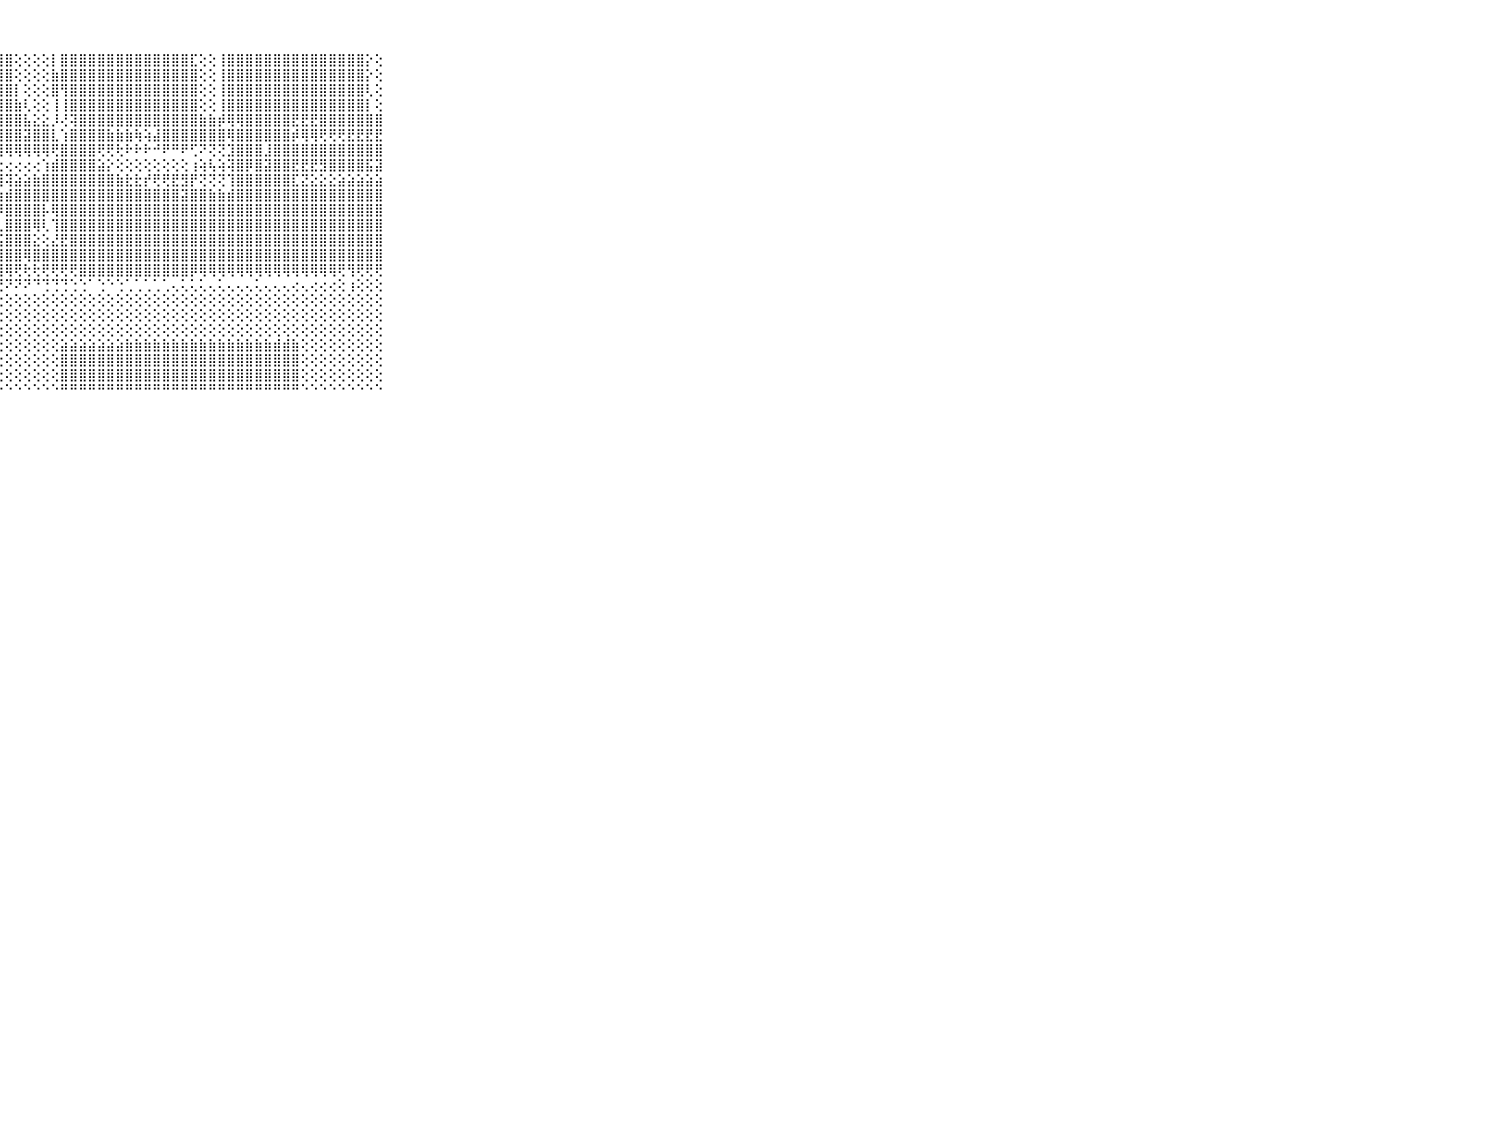

⠀⠀⠀⠀⠀⠀⠀⠀⠀⠀⠀⢕⢕⢕⢕⢸⣿⣿⣿⣿⣿⣿⣿⣿⣿⣿⣿⣿⣿⢕⢕⢕⢕⡇⣿⣿⣿⣿⣿⣿⣿⣿⣿⣿⣿⣿⣿⣿⣏⢕⢕⢸⣿⣿⣿⣿⣿⣿⣿⣿⣿⣿⣿⣿⣿⣿⣿⡕⢕⠀⠀⠀⠀⠀⠀⠀⠀⠀⠀⠀⠀
⠀⠀⠀⠀⠀⠀⠀⠀⠀⠀⠀⢱⢕⢕⢕⢜⣿⣿⣿⣿⣿⣿⣿⣿⣿⣿⣿⣿⣿⢕⢕⢕⢕⣷⣿⣿⣿⣿⣿⣿⣿⣿⣿⣿⣿⣿⣿⣿⣿⢕⢕⢸⣿⣿⣿⣿⣿⣿⣿⣿⣿⣿⣿⣿⣿⣿⣿⡕⢕⠀⠀⠀⠀⠀⠀⠀⠀⠀⠀⠀⠀
⠀⠀⠀⠀⠀⠀⠀⠀⠀⠀⠀⢹⡕⢕⢕⢕⣿⣿⣿⣿⣿⣿⣿⣿⣿⣿⣿⣿⣿⡇⢕⢕⢕⣿⢻⣿⣿⣿⣿⣿⣿⣿⣿⣿⣿⣿⣿⣿⣿⢕⢕⢸⣿⣿⣿⣿⣿⣿⣿⣿⣿⣿⣿⣿⣿⣿⣿⢇⢕⠀⠀⠀⠀⠀⠀⠀⠀⠀⠀⠀⠀
⠀⠀⠀⠀⠀⠀⠀⠀⠀⠀⠀⡾⡧⢕⢵⢕⣿⣿⣿⣿⣿⣿⣿⣿⣿⣿⣿⣿⣿⣷⢇⢕⢕⢸⢸⣿⣿⣿⣿⣿⣿⣿⣿⣿⣿⣿⣿⣿⣿⢕⢕⢸⣿⣿⣿⣿⣿⣿⣿⣿⣿⣿⣿⣿⣿⣿⣿⡇⢕⠀⠀⠀⠀⠀⠀⠀⠀⠀⠀⠀⠀
⠀⠀⠀⠀⠀⠀⠀⠀⠀⠀⠀⣿⣿⢕⣼⡕⢻⣿⣿⣿⣿⣿⣿⣿⣿⣿⣿⣿⣿⣿⣧⣕⣕⡸⢜⢽⣿⣿⣿⣿⣿⣿⣿⣿⣿⣿⣿⣿⣿⣷⣷⡾⢿⢿⣿⣿⣿⣿⣿⣟⣟⣟⣿⣿⣿⣿⣿⣿⣿⠀⠀⠀⠀⠀⠀⠀⠀⠀⠀⠀⠀
⠀⠀⠀⠀⠀⠀⠀⠀⠀⠀⠀⣟⣟⣟⣻⣻⣿⣿⣿⣯⣿⣿⣽⣽⣿⣯⣽⣿⣿⣿⣽⣿⣿⣇⢱⣿⣿⣿⣿⣷⣷⣷⢷⢵⣼⣿⣿⣿⣿⣿⣿⣿⢿⣿⣿⣿⣿⣿⣿⡾⢿⢿⢟⢟⢟⣟⣟⣟⣟⠀⠀⠀⠀⠀⠀⠀⠀⠀⠀⠀⠀
⠀⠀⠀⠀⠀⠀⠀⠀⠀⠀⠀⣿⣿⣿⣿⣿⣿⣿⣿⣿⣿⡿⢿⢿⢿⢿⢿⢿⢿⢿⢿⢿⢿⢟⣿⣿⣿⣿⢟⢟⢗⠗⠗⠗⠚⠟⠛⠟⢋⠝⢝⢝⣹⣿⣿⣿⣸⣿⣿⣿⣿⣿⣿⣿⣿⣿⣿⣿⣿⠀⠀⠀⠀⠀⠀⠀⠀⠀⠀⠀⠀
⠀⠀⠀⠀⠀⠀⠀⠀⠀⠀⠀⠀⢄⣠⣅⣴⣔⣵⣔⡕⢔⣕⣔⣕⣕⣕⢔⢔⢔⢔⢔⢔⢱⣾⣿⣿⣿⣿⣵⡕⢕⢕⢕⢕⢕⢕⢕⢕⢰⢵⢧⢵⢽⣿⡿⣿⣽⣿⣿⣟⣟⣟⣻⣿⣿⣿⣿⣯⣽⠀⠀⠀⠀⠀⠀⠀⠀⠀⠀⠀⠀
⠀⠀⠀⠀⠀⠀⠀⠀⠀⠀⠀⢕⢼⣿⣿⣿⣿⣿⣿⣿⣯⣽⣽⣽⣽⣽⡽⢽⢽⣵⣵⣷⣿⣿⣿⣿⣿⣿⣿⣿⣷⣗⣗⡞⢟⢟⣟⣻⡟⢝⢝⢝⢹⣿⣿⣿⣿⣿⣿⣏⣝⣕⣕⣕⣵⣵⣵⣵⣵⠀⠀⠀⠀⠀⠀⠀⠀⠀⠀⠀⠀
⠀⠀⠀⠀⠀⠀⠀⠀⠀⠀⠀⢱⣿⣿⣿⣿⣿⣿⣿⣿⣿⣷⣵⣵⣵⣵⣗⢷⣾⣿⣿⣿⣿⣿⣿⣿⣿⣿⣿⣿⣿⣿⣿⣿⣿⣿⣿⣽⣿⣿⣷⣷⣾⣿⣿⣿⣿⣿⣿⣿⣿⣿⣿⣿⣿⣿⣿⣿⣿⠀⠀⠀⠀⠀⠀⠀⠀⠀⠀⠀⠀
⠀⠀⠀⠀⠀⠀⠀⠀⠀⠀⠀⣿⣿⣿⣿⣿⣿⣿⣿⣿⣿⣿⣿⣿⣿⣿⣿⡿⣿⣿⣿⣿⡧⢿⣿⣿⣿⣿⣿⣿⣿⣿⣿⣿⣿⣿⣿⣿⣿⣿⣿⣿⣿⣿⣿⣿⣿⣿⣿⣿⣿⣿⣿⣿⣿⣿⣿⣿⣿⠀⠀⠀⠀⠀⠀⠀⠀⠀⠀⠀⠀
⠀⠀⠀⠀⠀⠀⠀⠀⠀⠀⠀⣿⣿⣿⣿⣿⣿⣿⣿⣿⣿⣿⣿⣿⣿⣿⣿⣇⣿⣿⣿⢿⢇⢹⣿⣿⣿⣿⣿⣿⣿⣿⣿⣿⣿⣿⣿⣿⣿⣿⣿⣿⣿⣿⣿⣿⣿⣿⣿⣿⣿⣿⣿⣿⣿⣿⣿⣿⣿⠀⠀⠀⠀⠀⠀⠀⠀⠀⠀⠀⠀
⠀⠀⠀⠀⠀⠀⠀⠀⠀⠀⠀⣿⣿⣿⣿⣿⣿⣿⣿⣿⣿⣿⣿⣿⣿⣿⣿⣯⣿⣿⣿⣕⢕⣜⣟⣿⣿⣿⣿⣿⣿⣿⣿⣿⣿⣿⣿⣿⣿⣿⣿⣿⣿⣿⣿⣿⣿⣿⣿⣿⣿⣿⣿⣿⣿⣿⣿⣿⣿⠀⠀⠀⠀⠀⠀⠀⠀⠀⠀⠀⠀
⠀⠀⠀⠀⠀⠀⠀⠀⠀⠀⠀⣿⣿⣿⣿⣿⣿⣿⣿⣿⣿⣿⣿⣿⣿⣿⣿⣿⣿⣿⢿⣿⣿⣿⣿⣿⣿⣿⣿⣿⣿⣿⣿⣿⣿⣿⣿⣿⣿⣿⣿⣿⣿⣿⣿⣿⣿⣿⣿⣿⣿⣿⣿⣿⣿⣿⣿⣿⣿⠀⠀⠀⠀⠀⠀⠀⠀⠀⠀⠀⠀
⠀⠀⠀⠀⠀⠀⠀⠀⠀⠀⠀⣿⣿⣿⣿⣿⣿⣿⣿⣿⣿⣿⣿⣿⣿⢿⢿⢿⢿⢟⢗⢗⢟⢟⢟⢟⣿⣿⣿⣿⣿⣿⣿⣿⣿⣿⣿⣿⡿⢿⢿⢿⢿⢿⢿⢿⢿⢿⢿⢿⢿⢿⢿⢿⢟⢻⢟⢟⢟⠀⠀⠀⠀⠀⠀⠀⠀⠀⠀⠀⠀
⠀⠀⠀⠀⠀⠀⠀⠀⠀⠀⠀⠿⠟⠟⠟⢟⢟⣟⣟⣟⣟⣟⢟⢙⢝⠕⠝⢝⠝⠝⠝⠙⢙⢙⢙⢑⢑⠁⢑⠑⢑⢁⢁⢁⢁⢁⢄⢅⢅⢅⢄⢅⢄⢄⢄⢅⢄⢄⢄⢔⢄⢔⢔⢔⢕⢰⢕⢕⢕⠀⠀⠀⠀⠀⠀⠀⠀⠀⠀⠀⠀
⠀⠀⠀⠀⠀⠀⠀⠀⠀⠀⠀⠀⢄⢔⢔⢔⢔⢔⢔⢕⢕⢕⢝⢕⢕⢕⢕⢕⢕⢕⢕⢕⢕⢕⢕⢕⢕⢕⢕⢕⢕⢕⢕⢕⢕⢕⢕⢕⢕⢕⢕⢕⢕⢕⢕⢕⢕⢕⢕⢕⢕⢕⢕⢕⢕⢕⢕⢕⢕⠀⠀⠀⠀⠀⠀⠀⠀⠀⠀⠀⠀
⠀⠀⠀⠀⠀⠀⠀⠀⠀⠀⠀⢀⢕⢕⢕⢕⢕⢕⢕⢕⢕⢕⢕⢕⢕⢕⢕⢕⢕⢕⢕⢕⢕⢕⢕⢕⢕⢕⢕⢕⢕⢕⢕⢕⢕⢕⢕⢕⢕⢕⢕⢕⢕⢕⢕⢕⢕⢕⢕⢕⢕⢕⢕⢕⢕⢕⢕⢕⢕⠀⠀⠀⠀⠀⠀⠀⠀⠀⠀⠀⠀
⠀⠀⠀⠀⠀⠀⠀⠀⠀⠀⠀⢕⢕⢕⢕⢕⢕⢕⢕⢕⢕⢕⢕⢕⢕⢕⢕⢕⢕⢕⢕⢕⢕⢕⢕⢕⢕⢕⢕⢕⢕⢕⢕⢕⢕⢕⢕⢕⢕⢕⢕⢕⢕⢕⢕⢕⢕⢕⢕⢕⢕⢕⢕⢕⢕⢕⢕⢕⢕⠀⠀⠀⠀⠀⠀⠀⠀⠀⠀⠀⠀
⠀⠀⠀⠀⠀⠀⠀⠀⠀⠀⠀⢕⢕⢕⢕⣕⣕⣕⣕⣜⣝⡕⢕⢕⢕⢕⢕⢕⢕⢕⢕⢕⢕⢕⣵⣵⣵⣵⣵⣵⣵⣷⣷⣷⣷⣷⣷⣷⣷⣷⣷⣷⣷⣷⣷⣷⣷⣾⣾⣷⢕⢕⢕⢕⢕⢕⢕⢕⢕⠀⠀⠀⠀⠀⠀⠀⠀⠀⠀⠀⠀
⠀⠀⠀⠀⠀⠀⠀⠀⠀⠀⠀⣿⣿⣿⣿⣿⣿⣿⣿⣿⣿⣿⢕⢕⢕⢕⢕⢕⢕⢕⢕⢕⢕⢕⣿⣿⣿⣿⣿⣿⣿⣿⣿⣿⣿⣿⣿⣿⣿⣿⣿⣿⣿⣿⣿⣿⣿⣿⣿⣿⢕⢕⢕⢕⢕⢕⢕⢕⢕⠀⠀⠀⠀⠀⠀⠀⠀⠀⠀⠀⠀
⠀⠀⠀⠀⠀⠀⠀⠀⠀⠀⠀⣿⣿⣿⣿⣿⣿⣿⣿⣿⣿⣿⢕⢕⢕⢕⢕⢕⢕⢕⢕⢕⢕⢕⣿⣿⣿⣿⣿⣿⣿⣿⣿⣿⣿⣿⣿⣿⣿⣿⣿⣿⣿⣿⣿⣿⣿⣿⣿⣿⢕⢕⢕⢕⢕⢕⢕⢕⢕⠀⠀⠀⠀⠀⠀⠀⠀⠀⠀⠀⠀
⠀⠀⠀⠀⠀⠀⠀⠀⠀⠀⠀⠛⠛⠛⠛⠛⠛⠛⠛⠛⠛⠛⠑⠑⠑⠑⠑⠑⠑⠑⠑⠑⠑⠑⠛⠛⠛⠛⠛⠛⠛⠛⠛⠛⠛⠛⠛⠛⠛⠛⠛⠛⠛⠛⠛⠛⠛⠛⠛⠛⠑⠑⠑⠑⠑⠑⠑⠑⠑⠀⠀⠀⠀⠀⠀⠀⠀⠀⠀⠀⠀